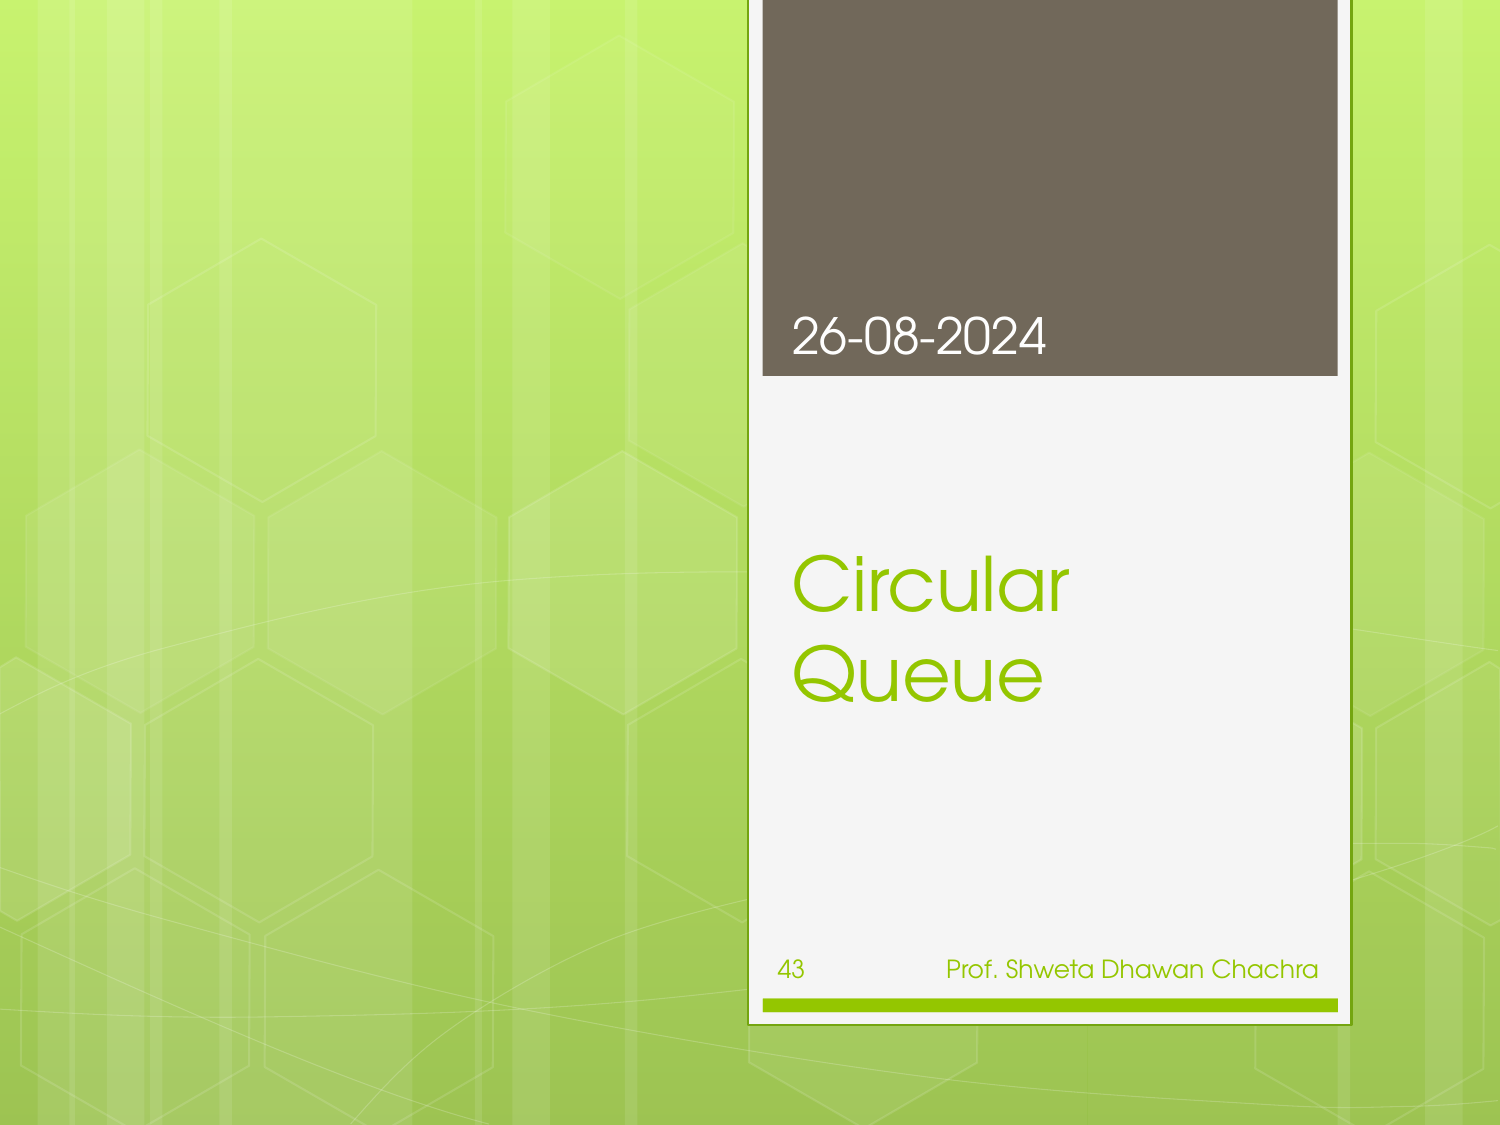

26-08-2024
# Circular Queue

43
Prof. Shweta Dhawan Chachra